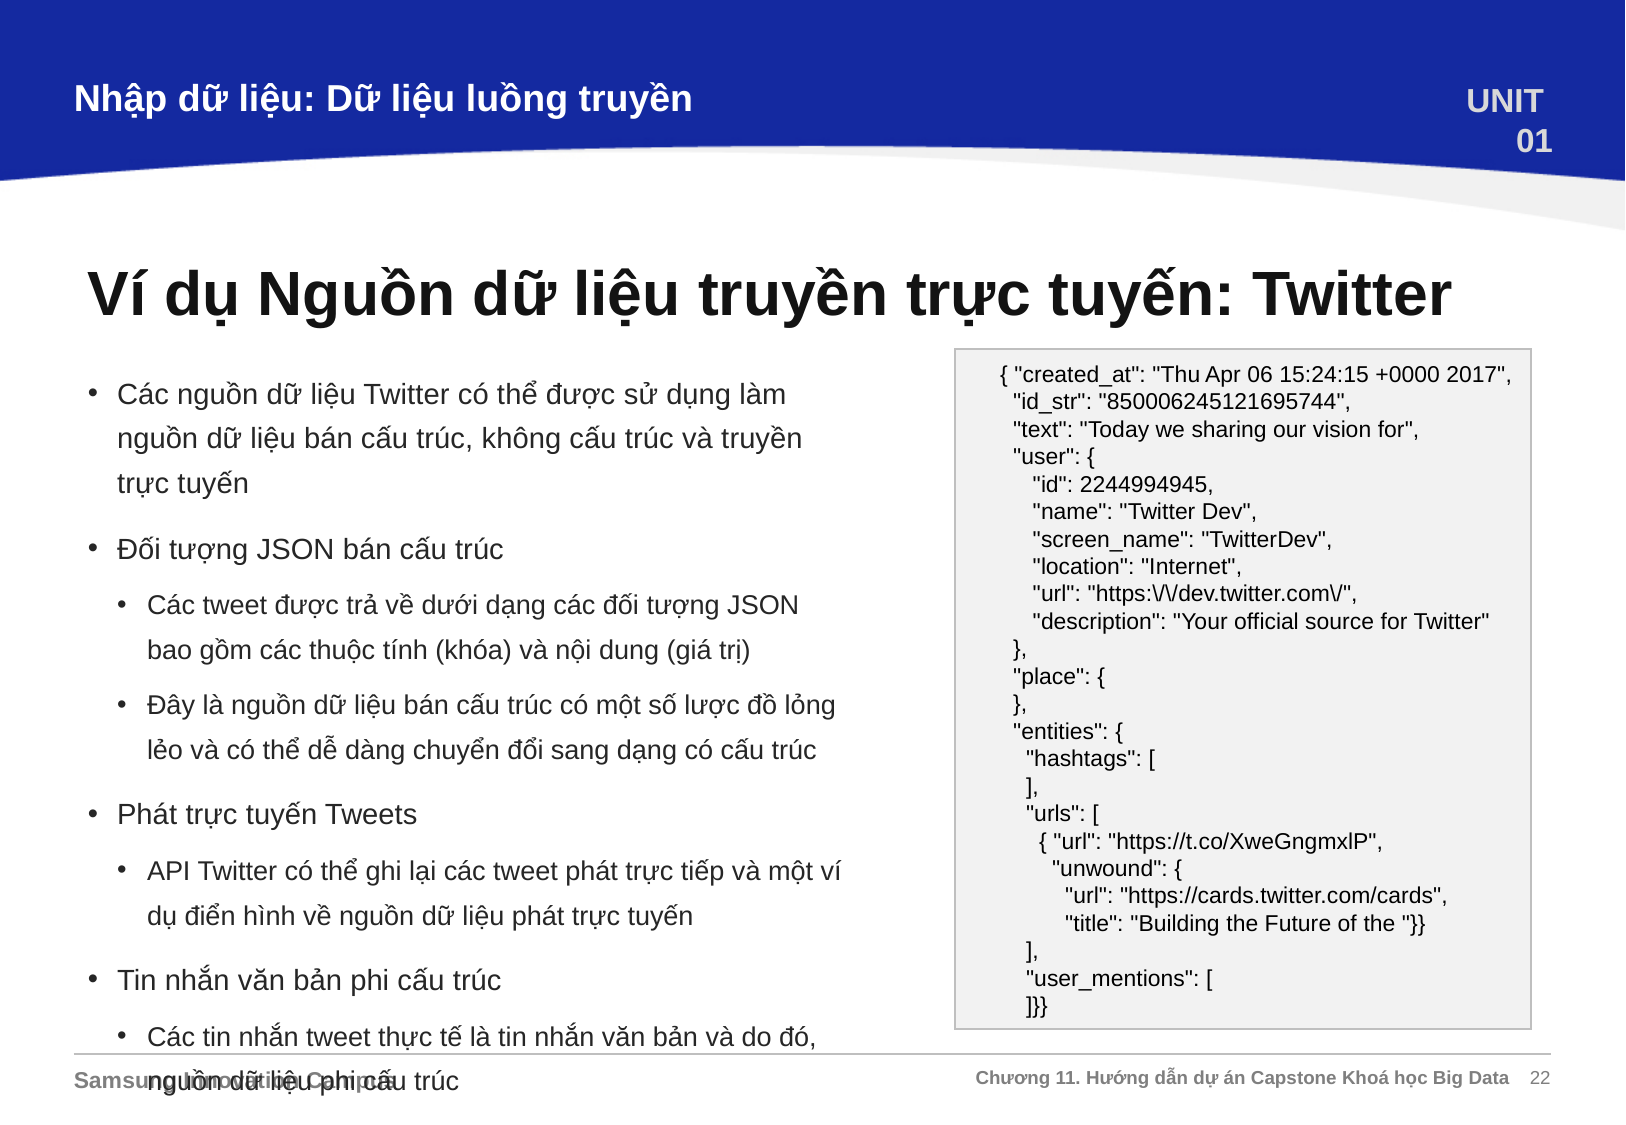

Nhập dữ liệu: Dữ liệu luồng truyền
UNIT  01

Ví dụ Nguồn dữ liệu truyền trực tuyến: Twitter
{ "created_at": "Thu Apr 06 15:24:15 +0000 2017",
  "id_str": "850006245121695744",
  "text": "Today we sharing our vision for",
  "user": {
     "id": 2244994945,
     "name": "Twitter Dev",
     "screen_name": "TwitterDev",
     "location": "Internet",
     "url": "https:\/\/dev.twitter.com\/",
     "description": "Your official source for Twitter"
  },
  "place": {
  },
  "entities": {
    "hashtags": [
    ],
    "urls": [
      { "url": "https://t.co/XweGngmxlP",
        "unwound": {
          "url": "https://cards.twitter.com/cards",
          "title": "Building the Future of the "}}
    ],
    "user_mentions": [
    ]}}
Các nguồn dữ liệu Twitter có thể được sử dụng làm nguồn dữ liệu bán cấu trúc, không cấu trúc và truyền trực tuyến
Đối tượng JSON bán cấu trúc
Các tweet được trả về dưới dạng các đối tượng JSON bao gồm các thuộc tính (khóa) và nội dung (giá trị)
Đây là nguồn dữ liệu bán cấu trúc có một số lược đồ lỏng lẻo và có thể dễ dàng chuyển đổi sang dạng có cấu trúc
Phát trực tuyến Tweets
API Twitter có thể ghi lại các tweet phát trực tiếp và một ví dụ điển hình về nguồn dữ liệu phát trực tuyến
Tin nhắn văn bản phi cấu trúc
Các tin nhắn tweet thực tế là tin nhắn văn bản và do đó, nguồn dữ liệu phi cấu trúc